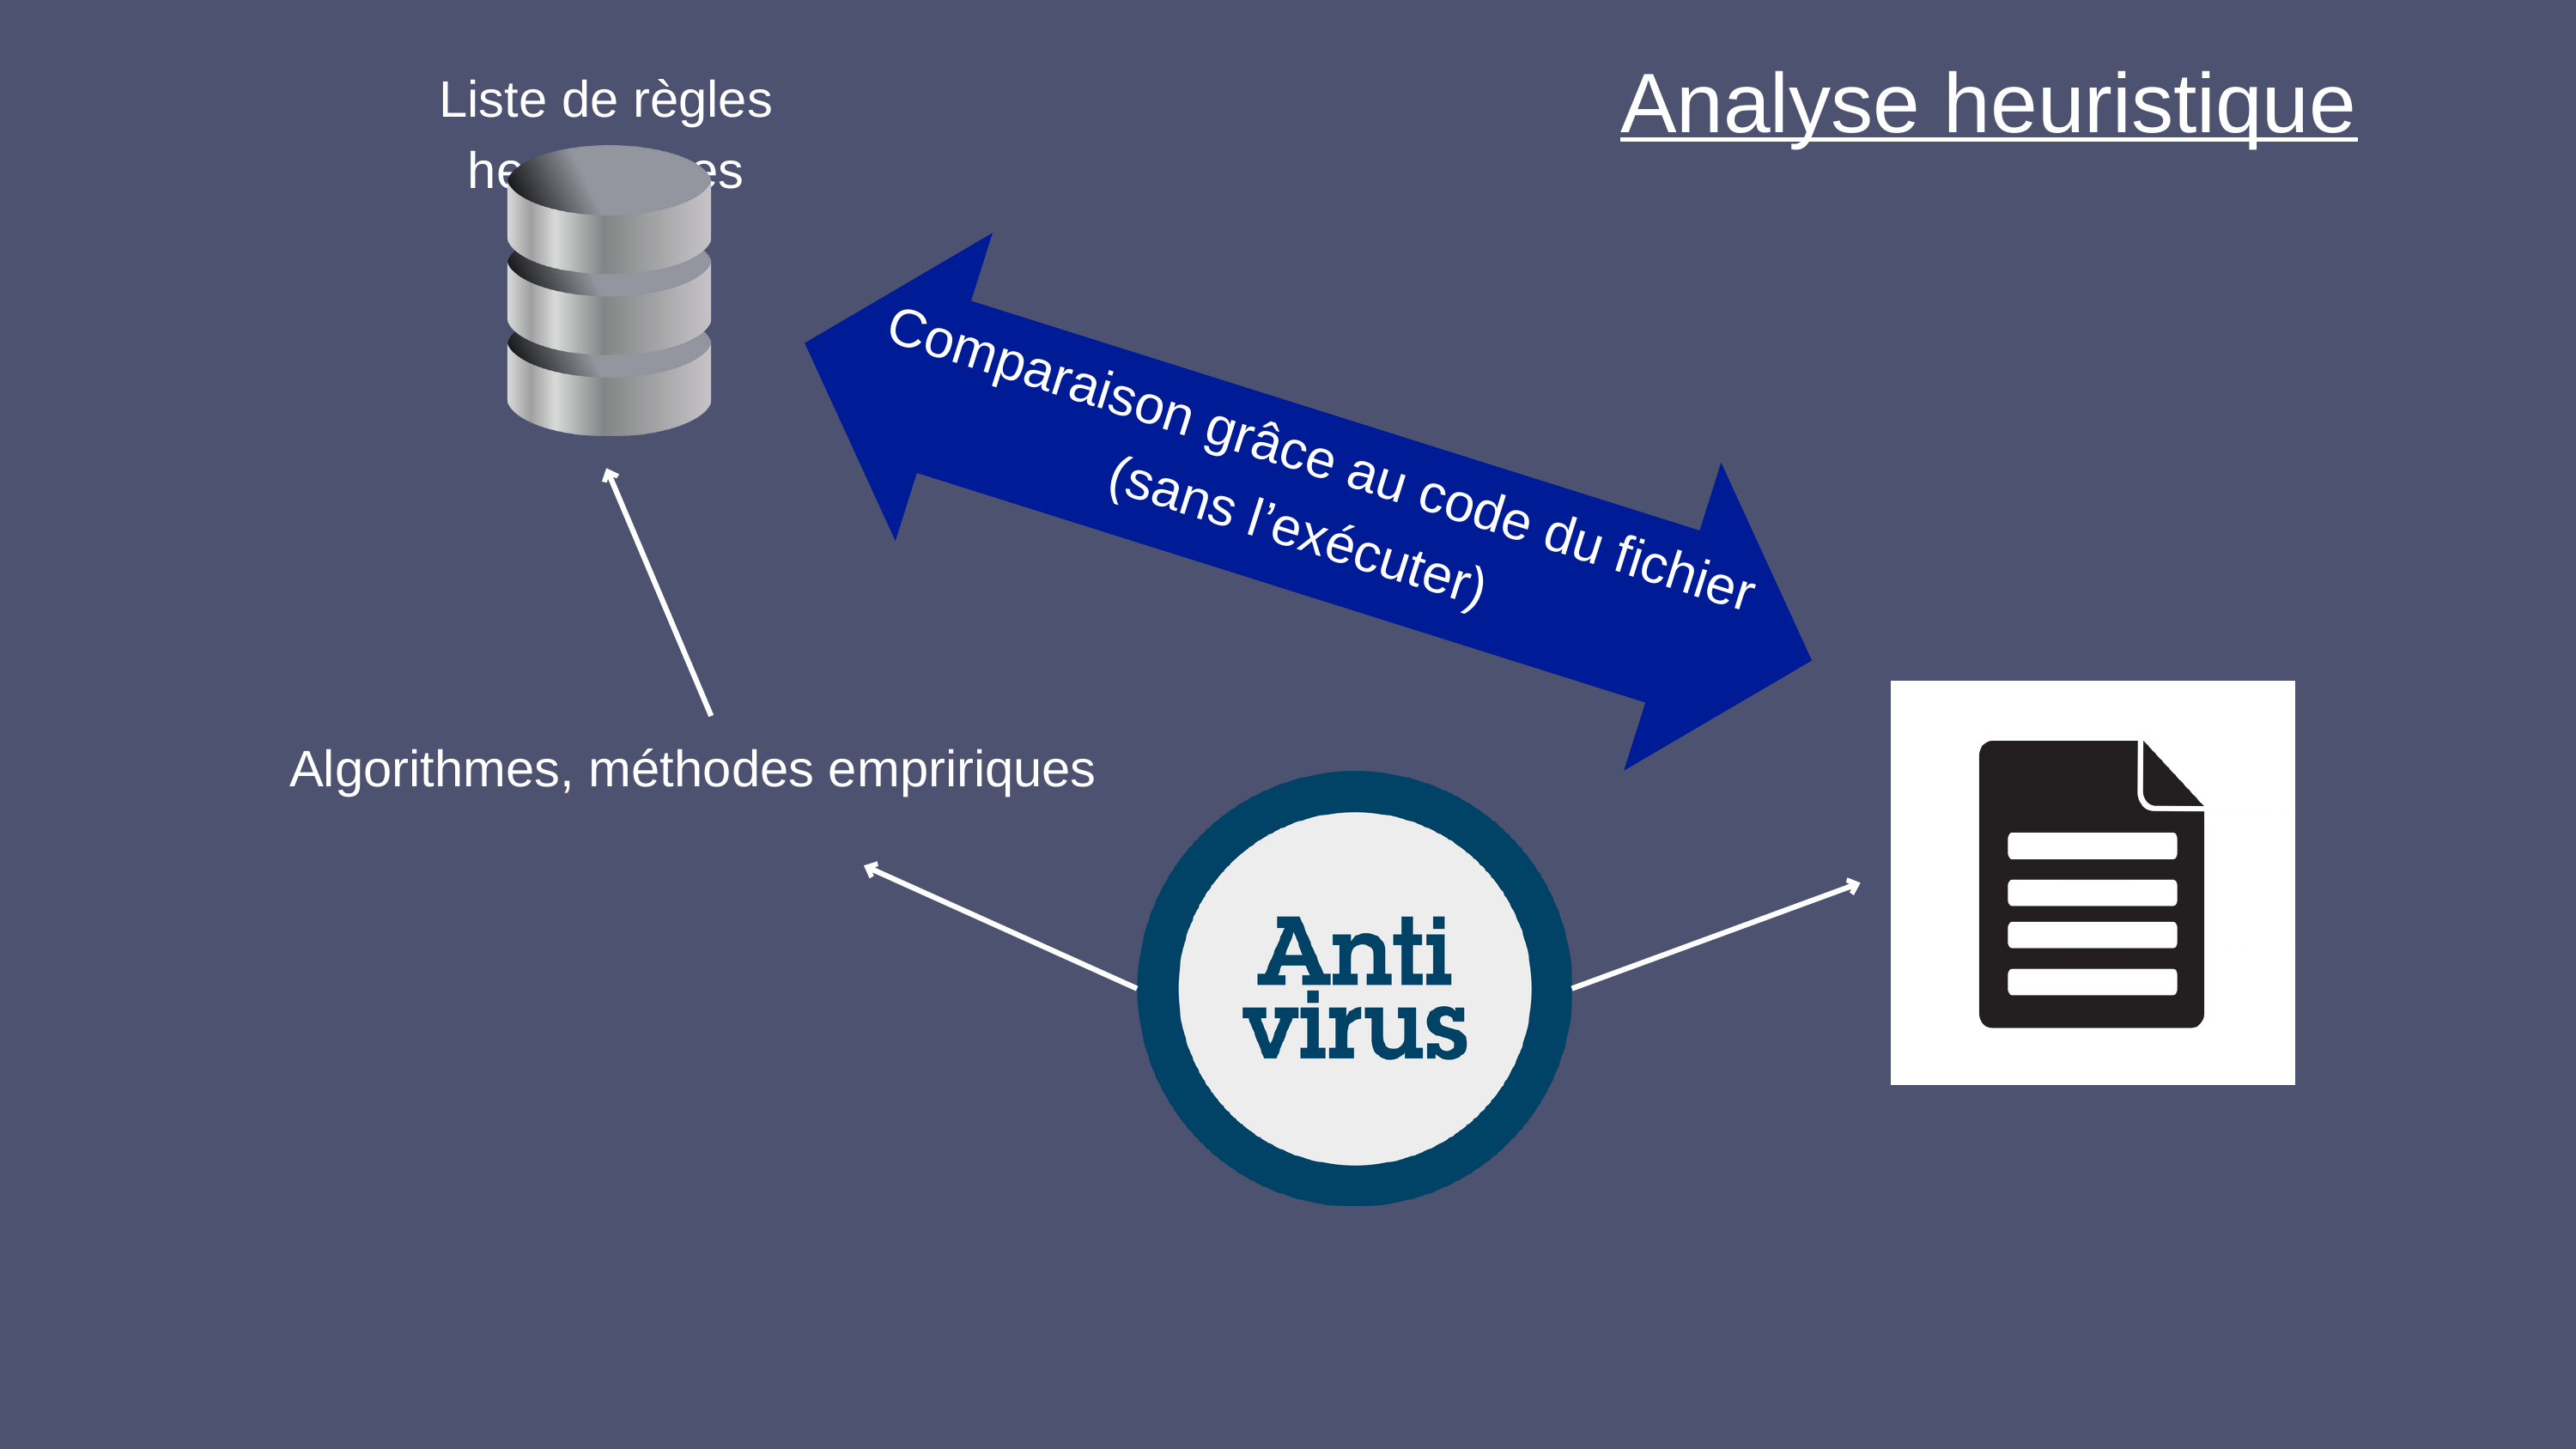

Analyse heuristique
Liste de règles heuristiques

Comparaison grâce au code du fichier (sans l’exécuter)

Algorithmes, méthodes empririques